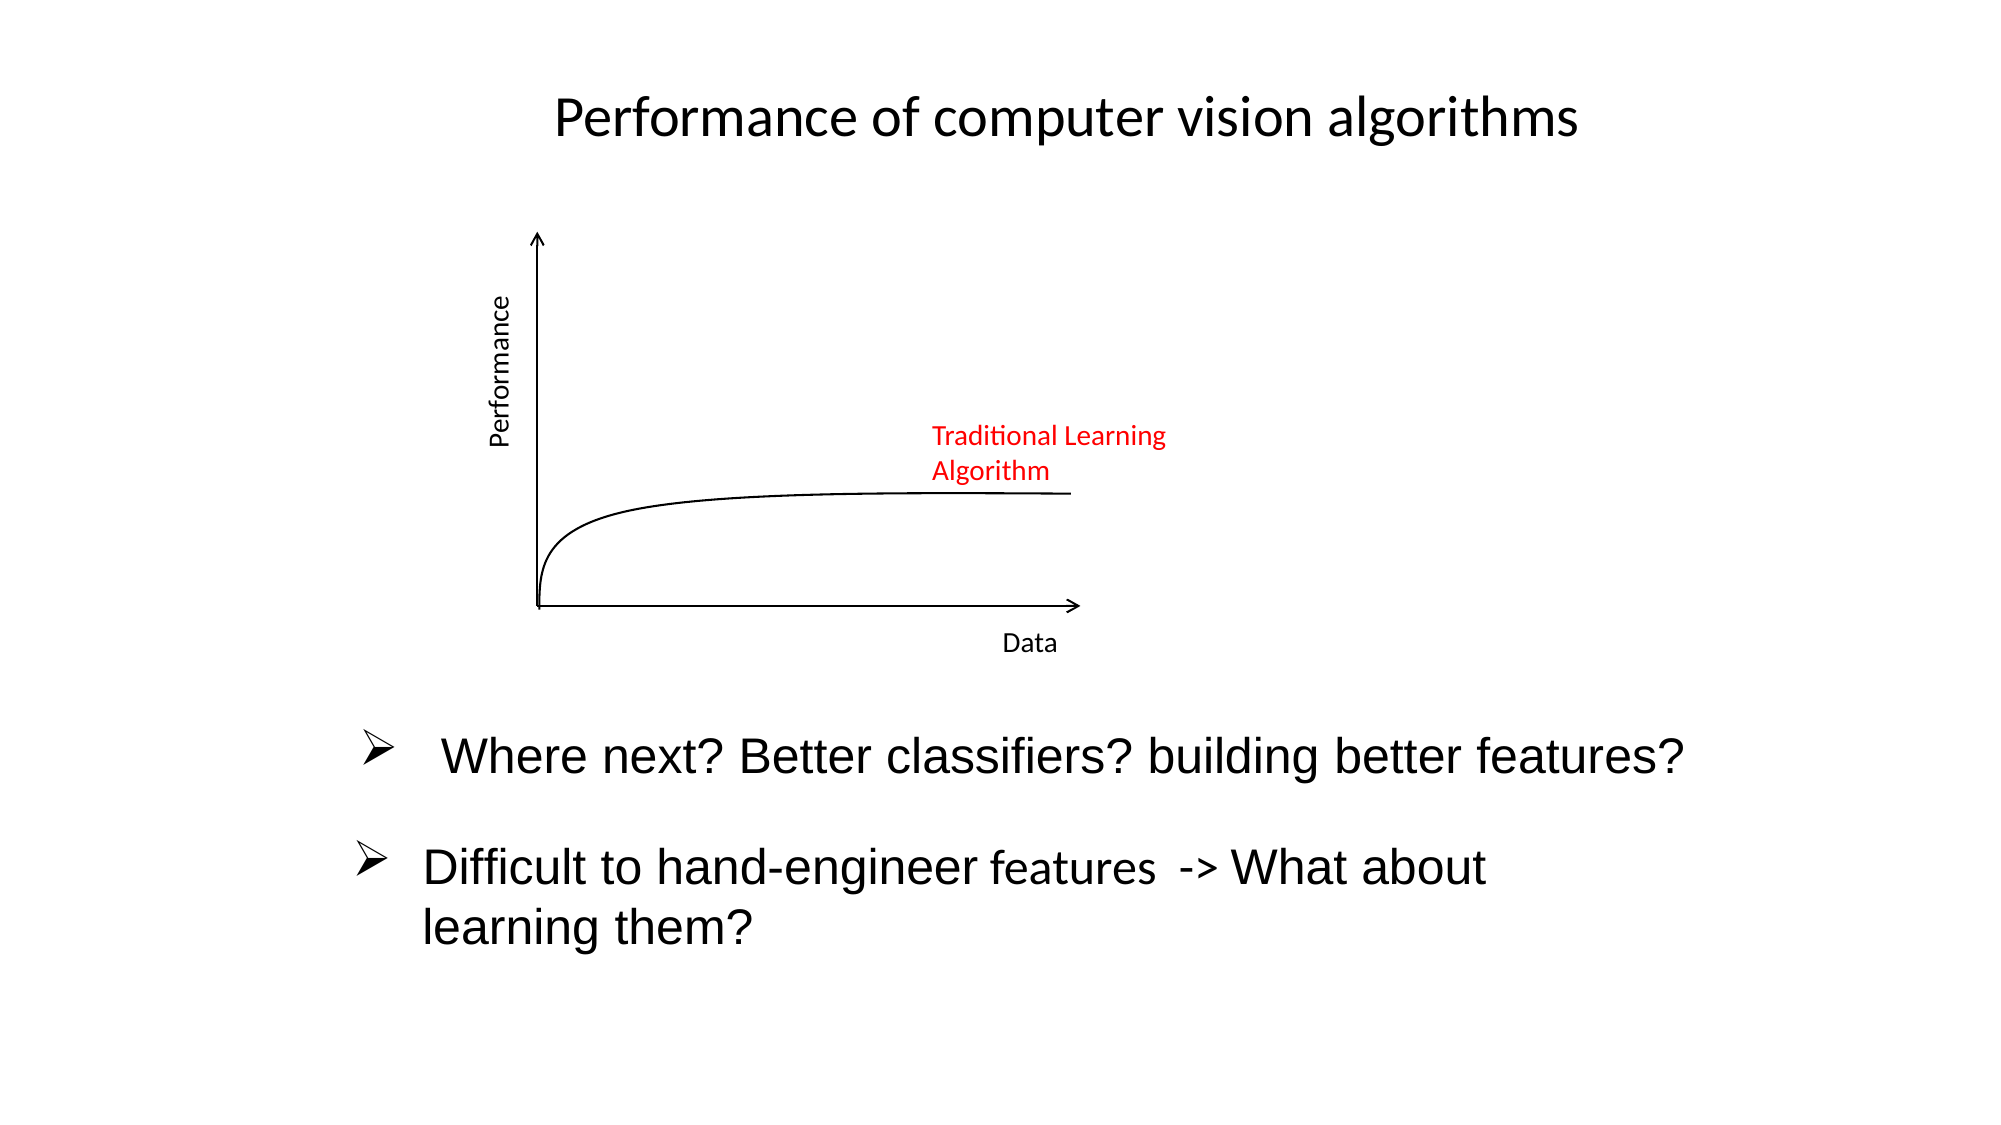

# Performance of computer vision algorithms
Performance
Traditional Learning Algorithm

Data
   Where next? Better classifiers? building better features?

 Difficult to hand-engineer features  -> What about
     learning them?